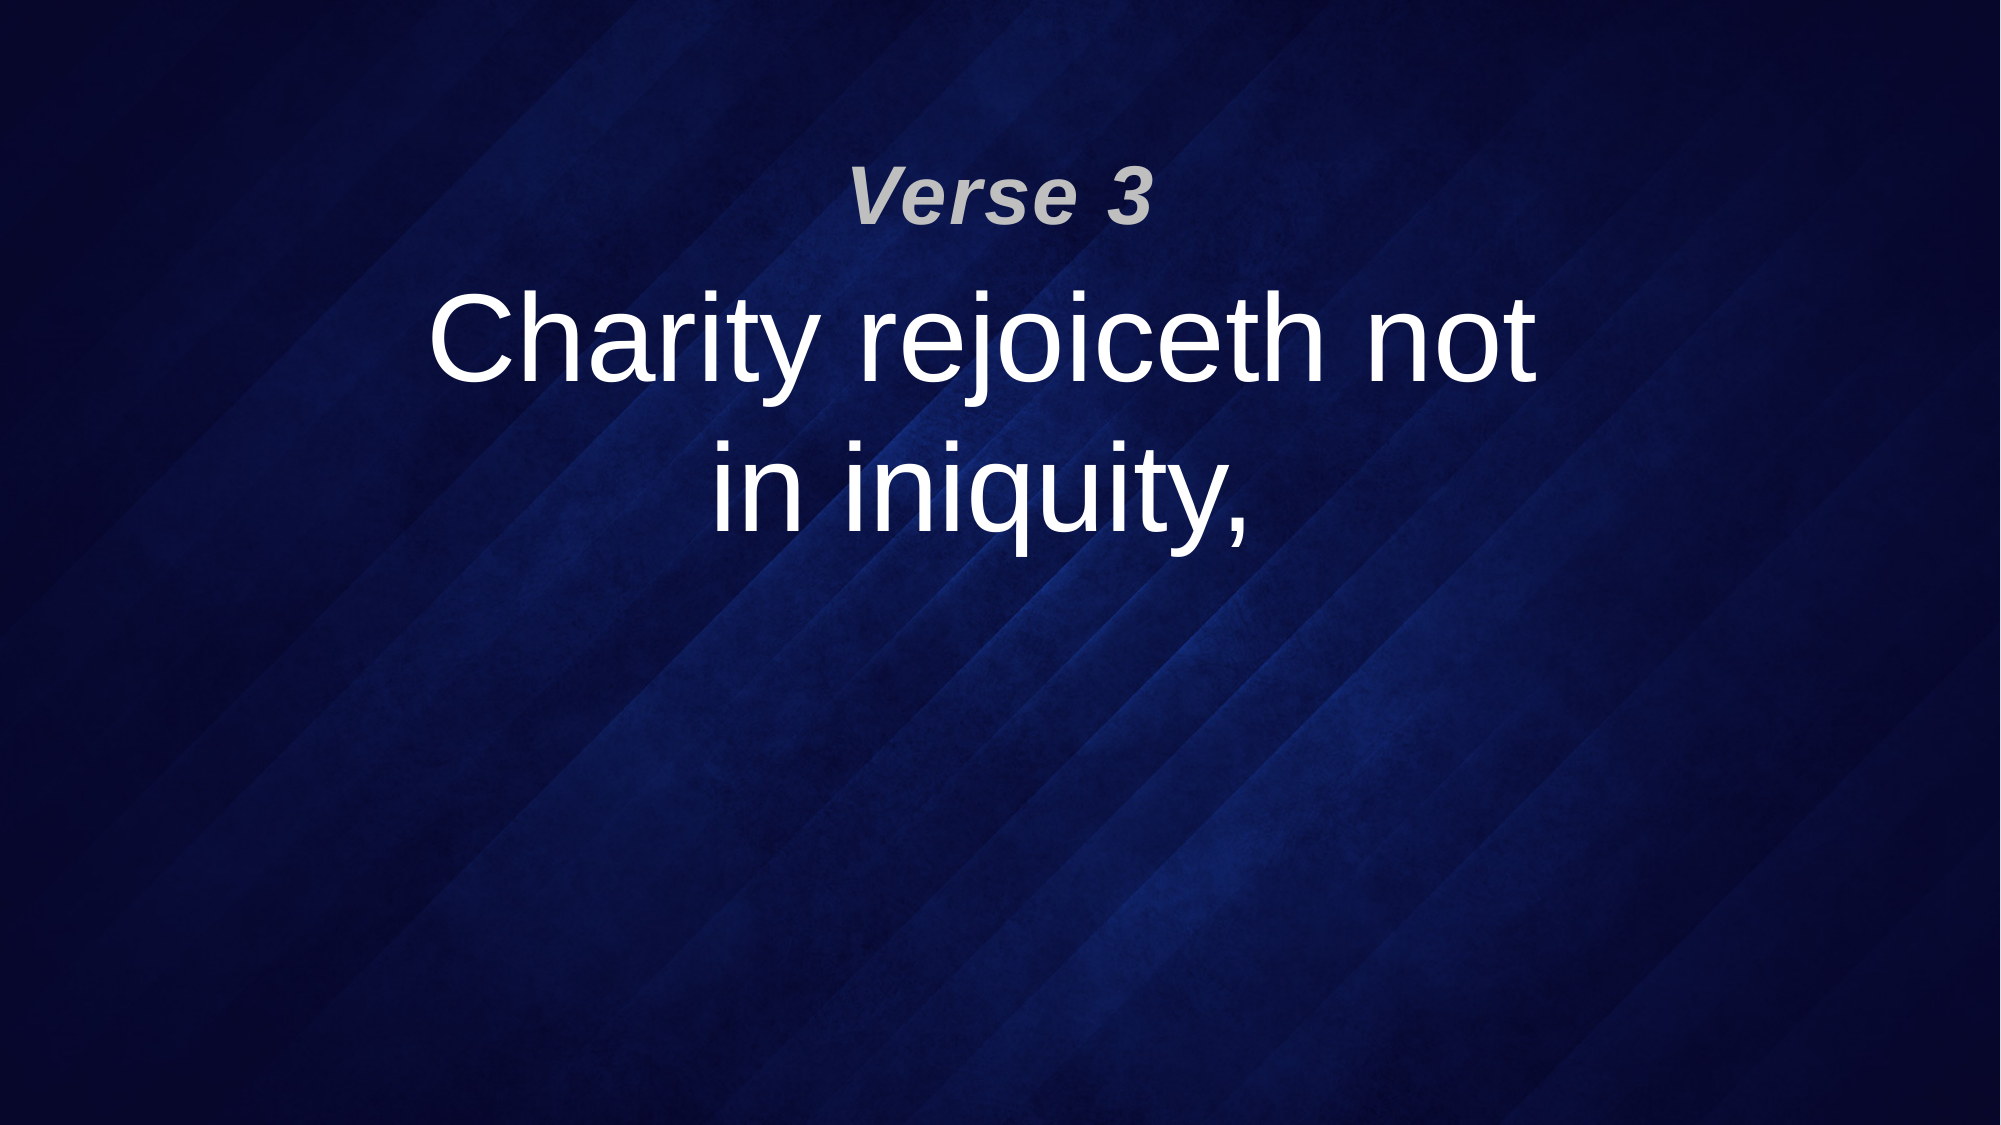

Verse 3
# Charity rejoiceth not in iniquity,